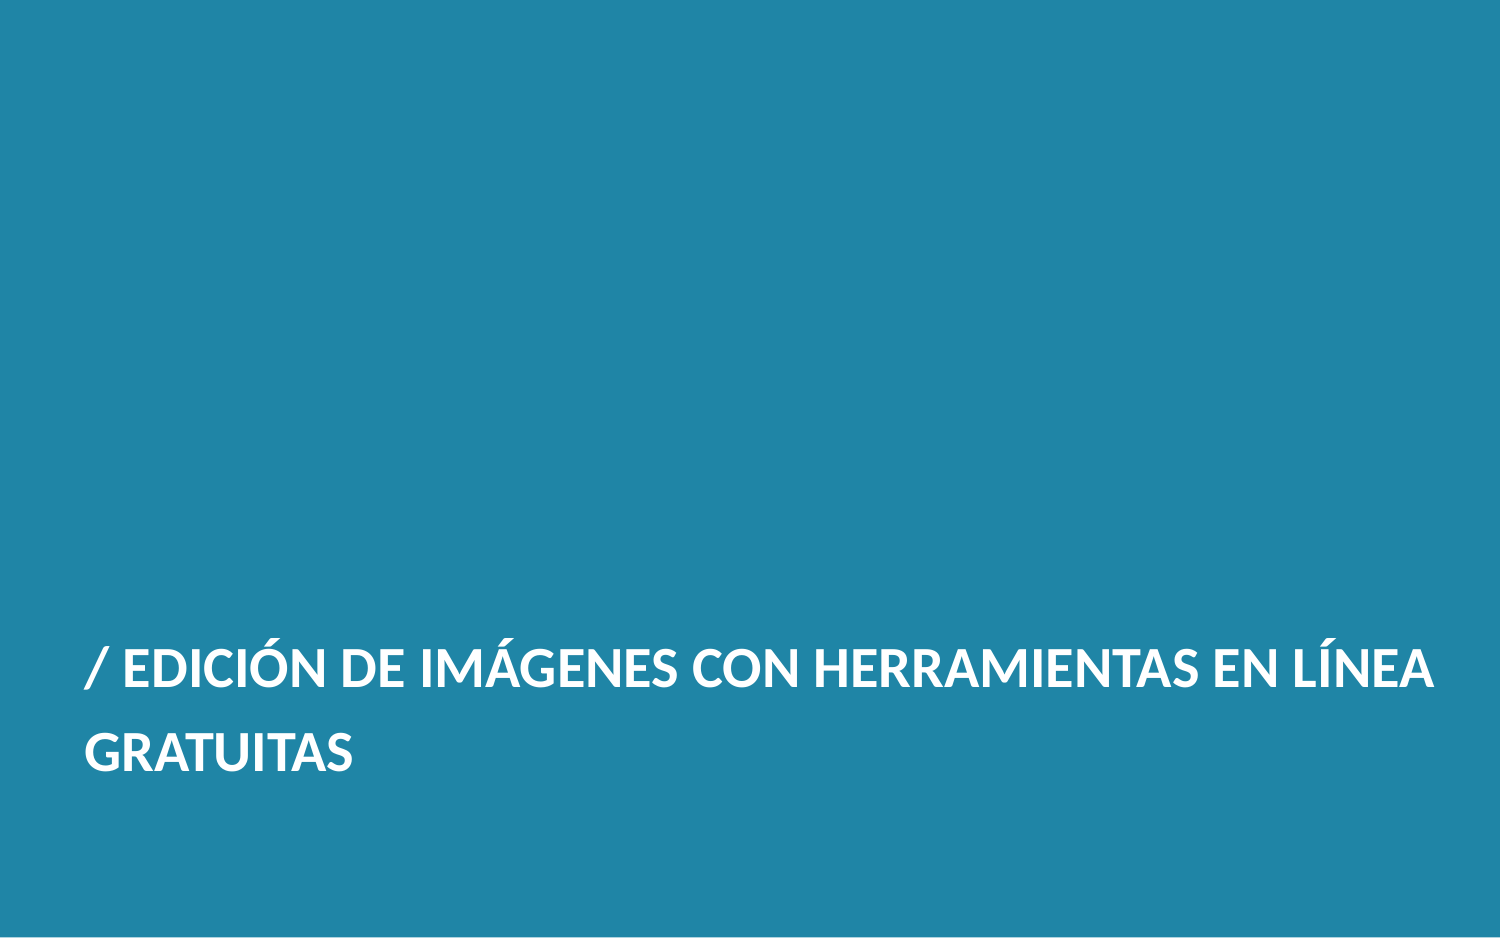

/ EDICIÓN DE IMÁGENES CON HERRAMIENTAS EN LÍNEA GRATUITAS